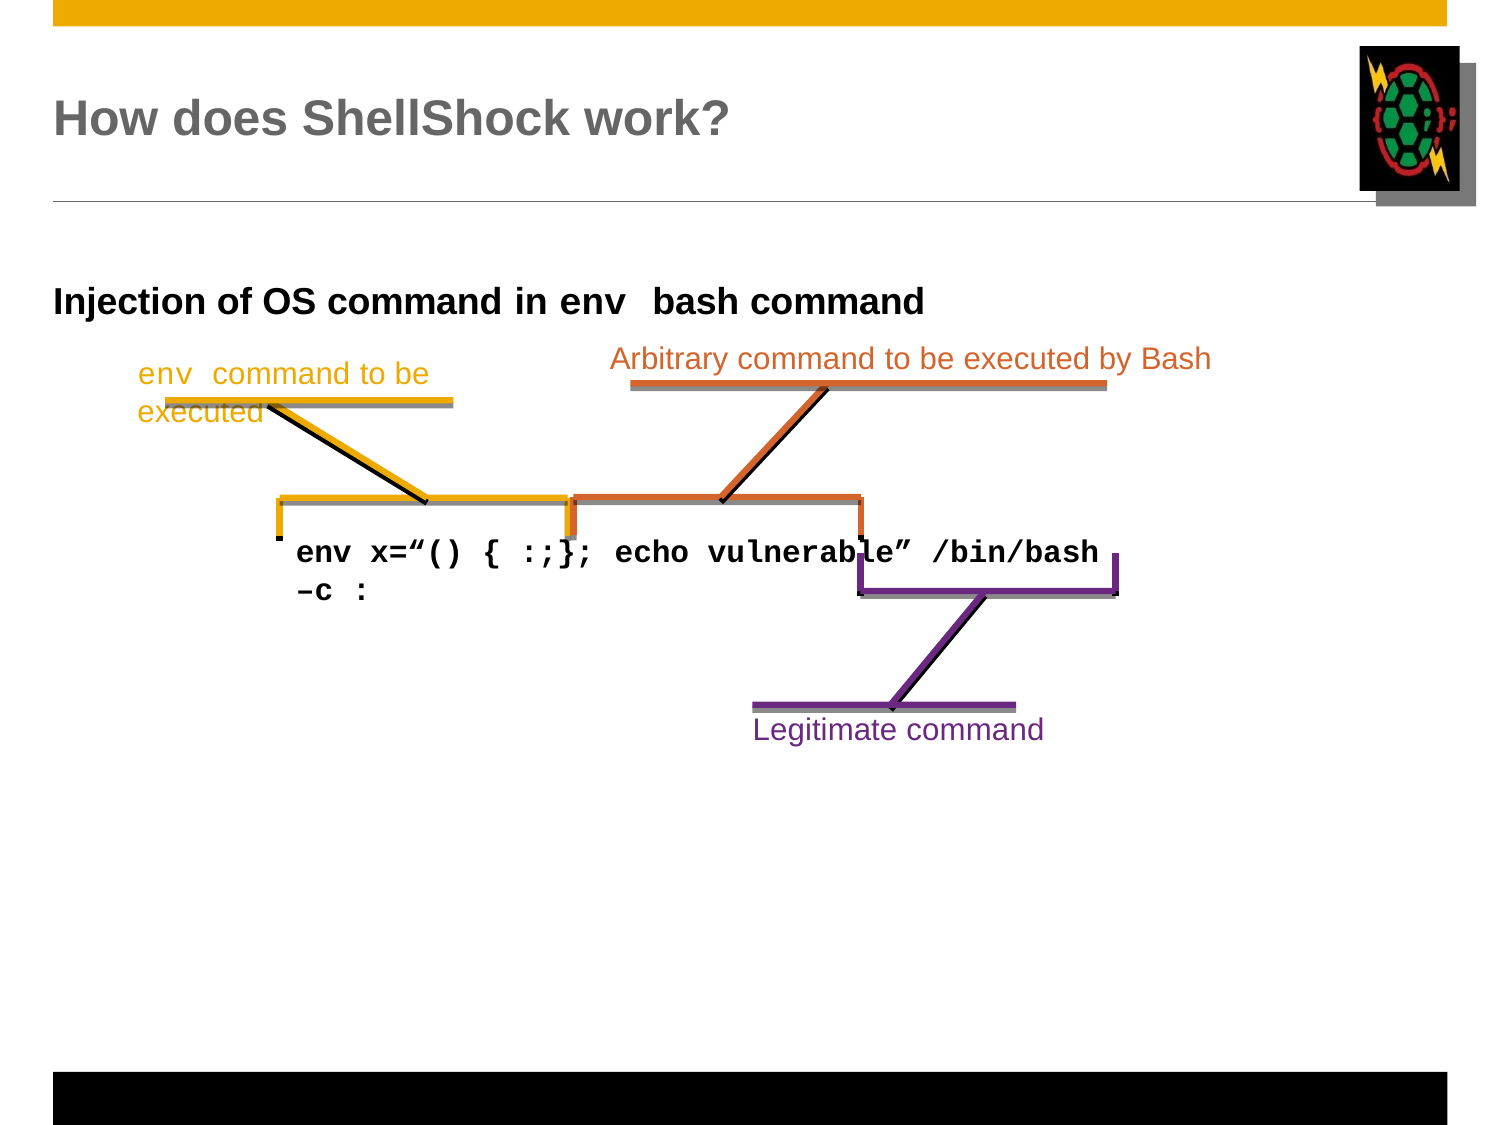

# How does ShellShock work?

Injection of OS command in env	bash command
Arbitrary command to be executed by Bash
env command to be executed

env x=“() { :;};
echo vulnerable” /bin/bash

–c :

Legitimate command

©  2016 SAP AG. All rights reserved.